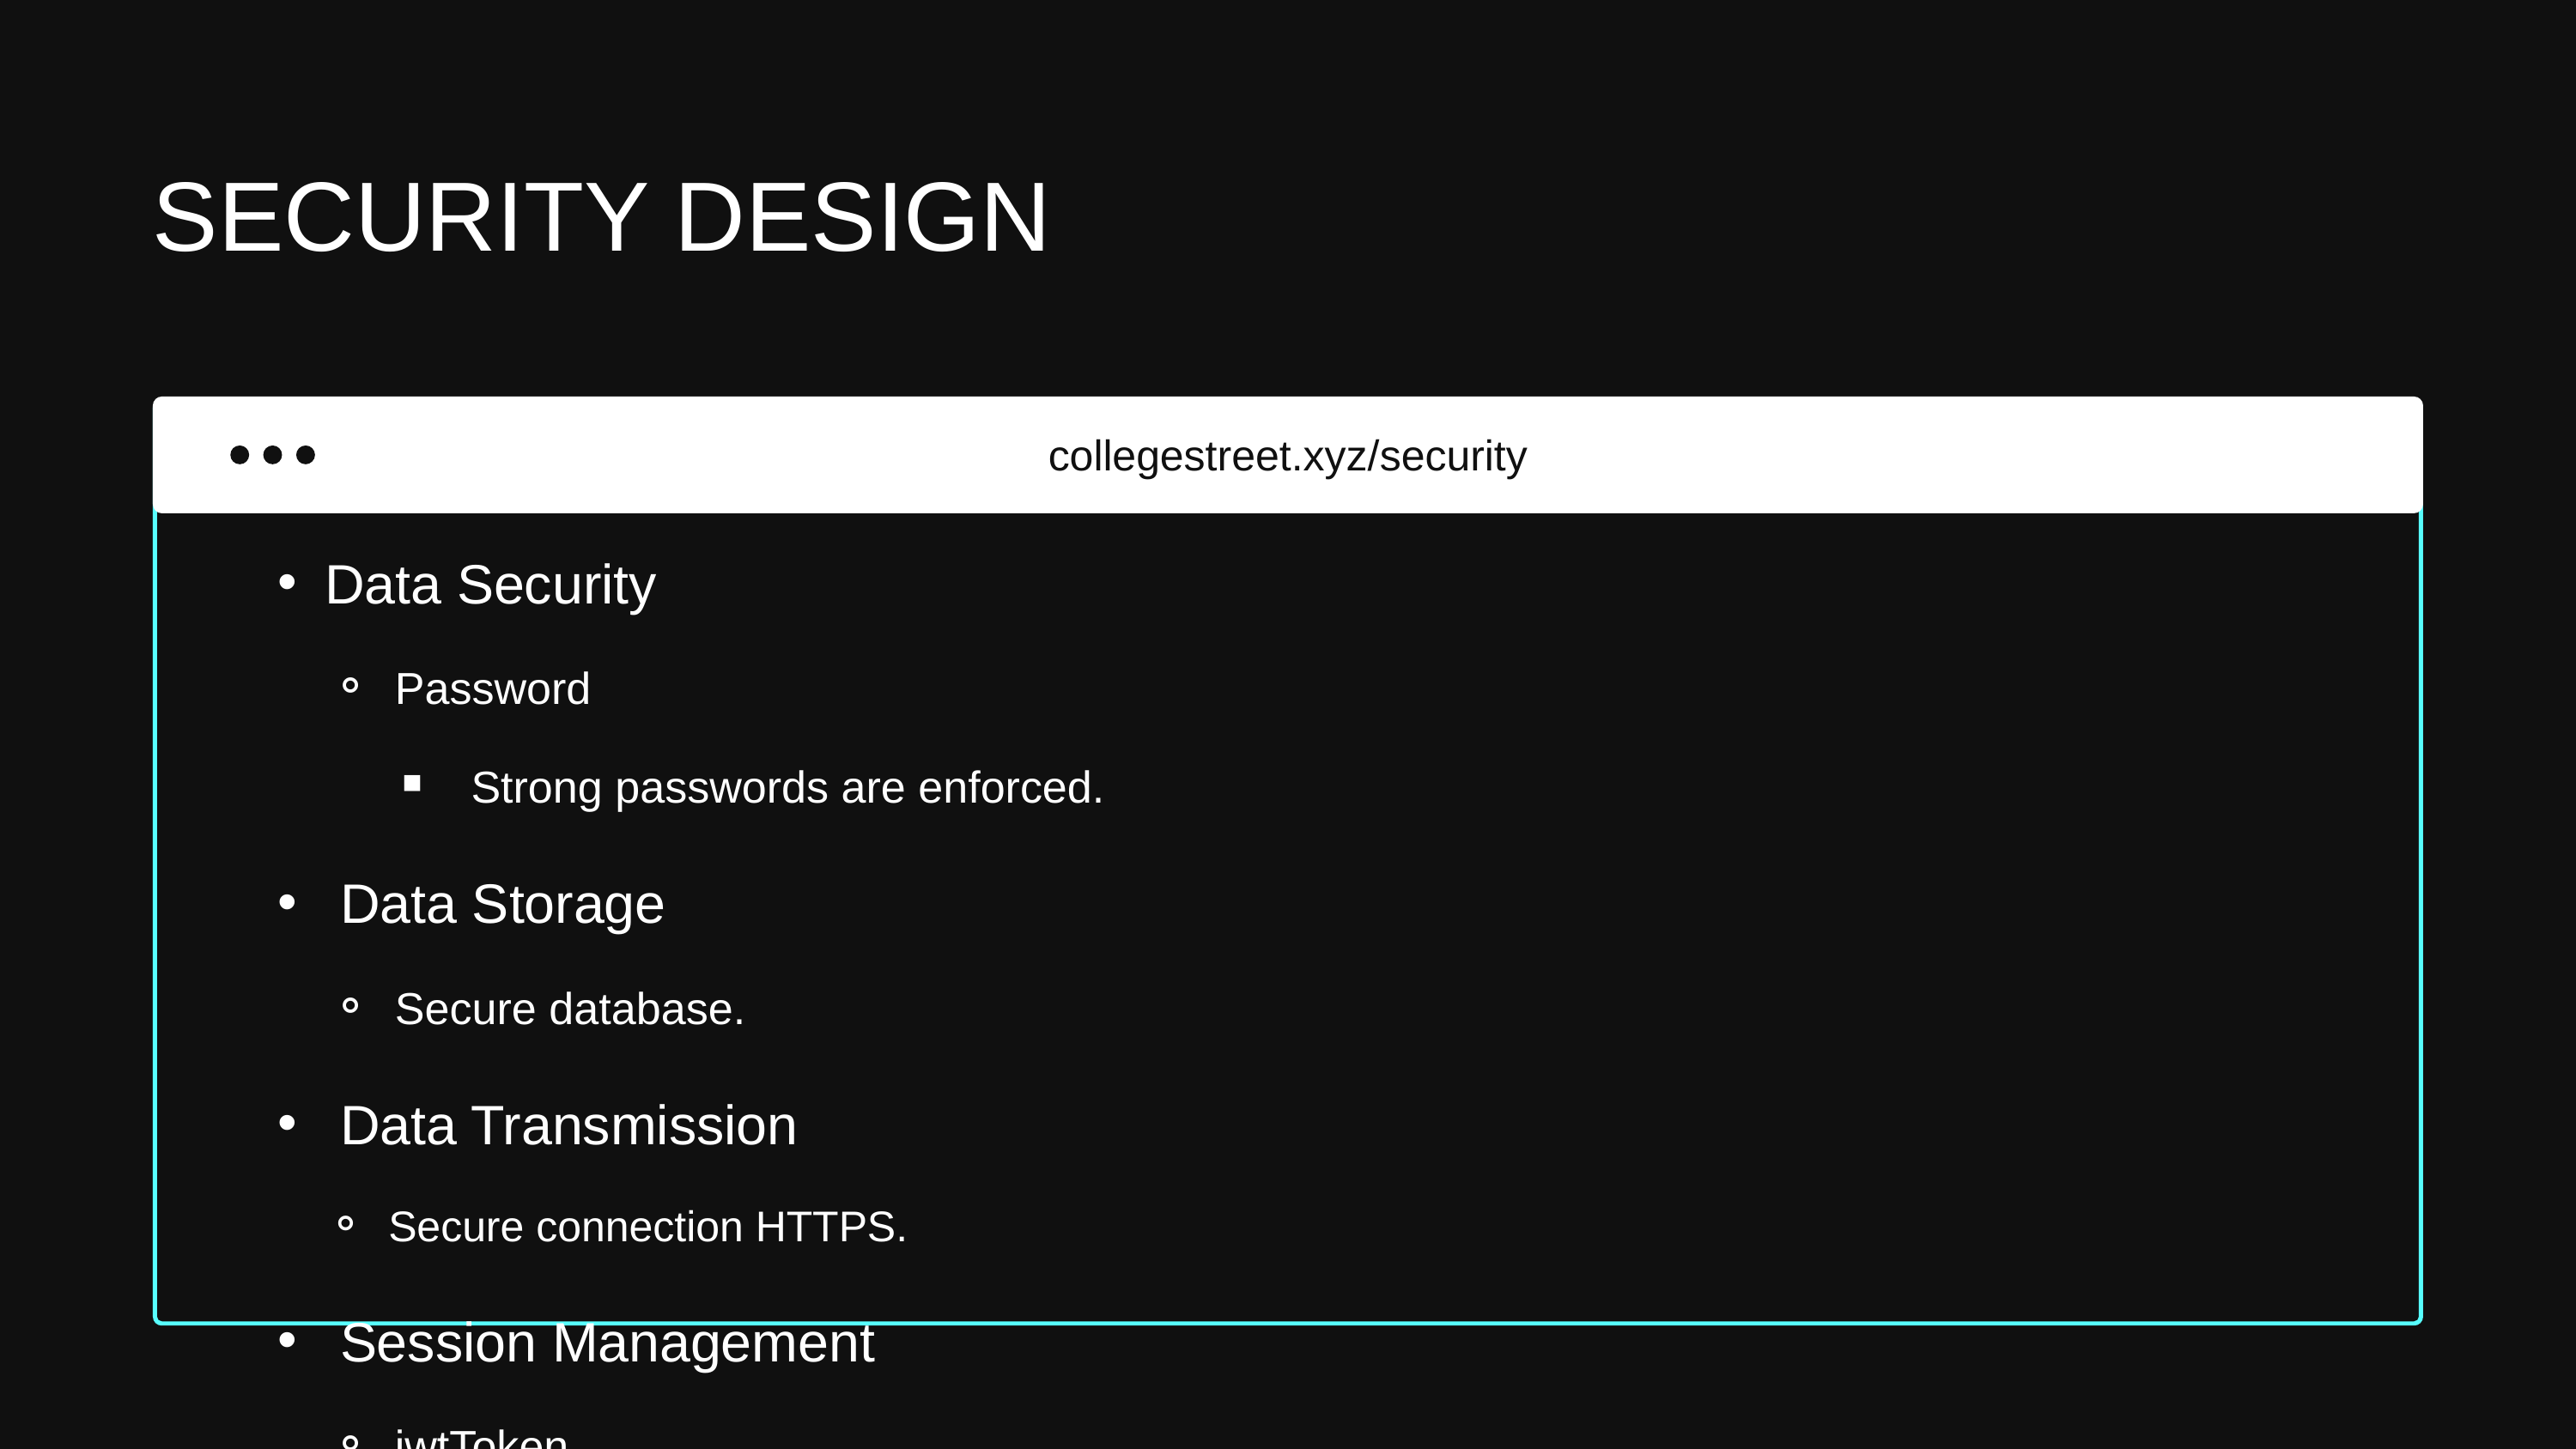

SECURITY DESIGN

collegestreet.xyz/security

Data Security
 Password
 Strong passwords are enforced.
 Data Storage
 Secure database.
 Data Transmission
 Secure connection HTTPS.
 Session Management
 jwtToken.